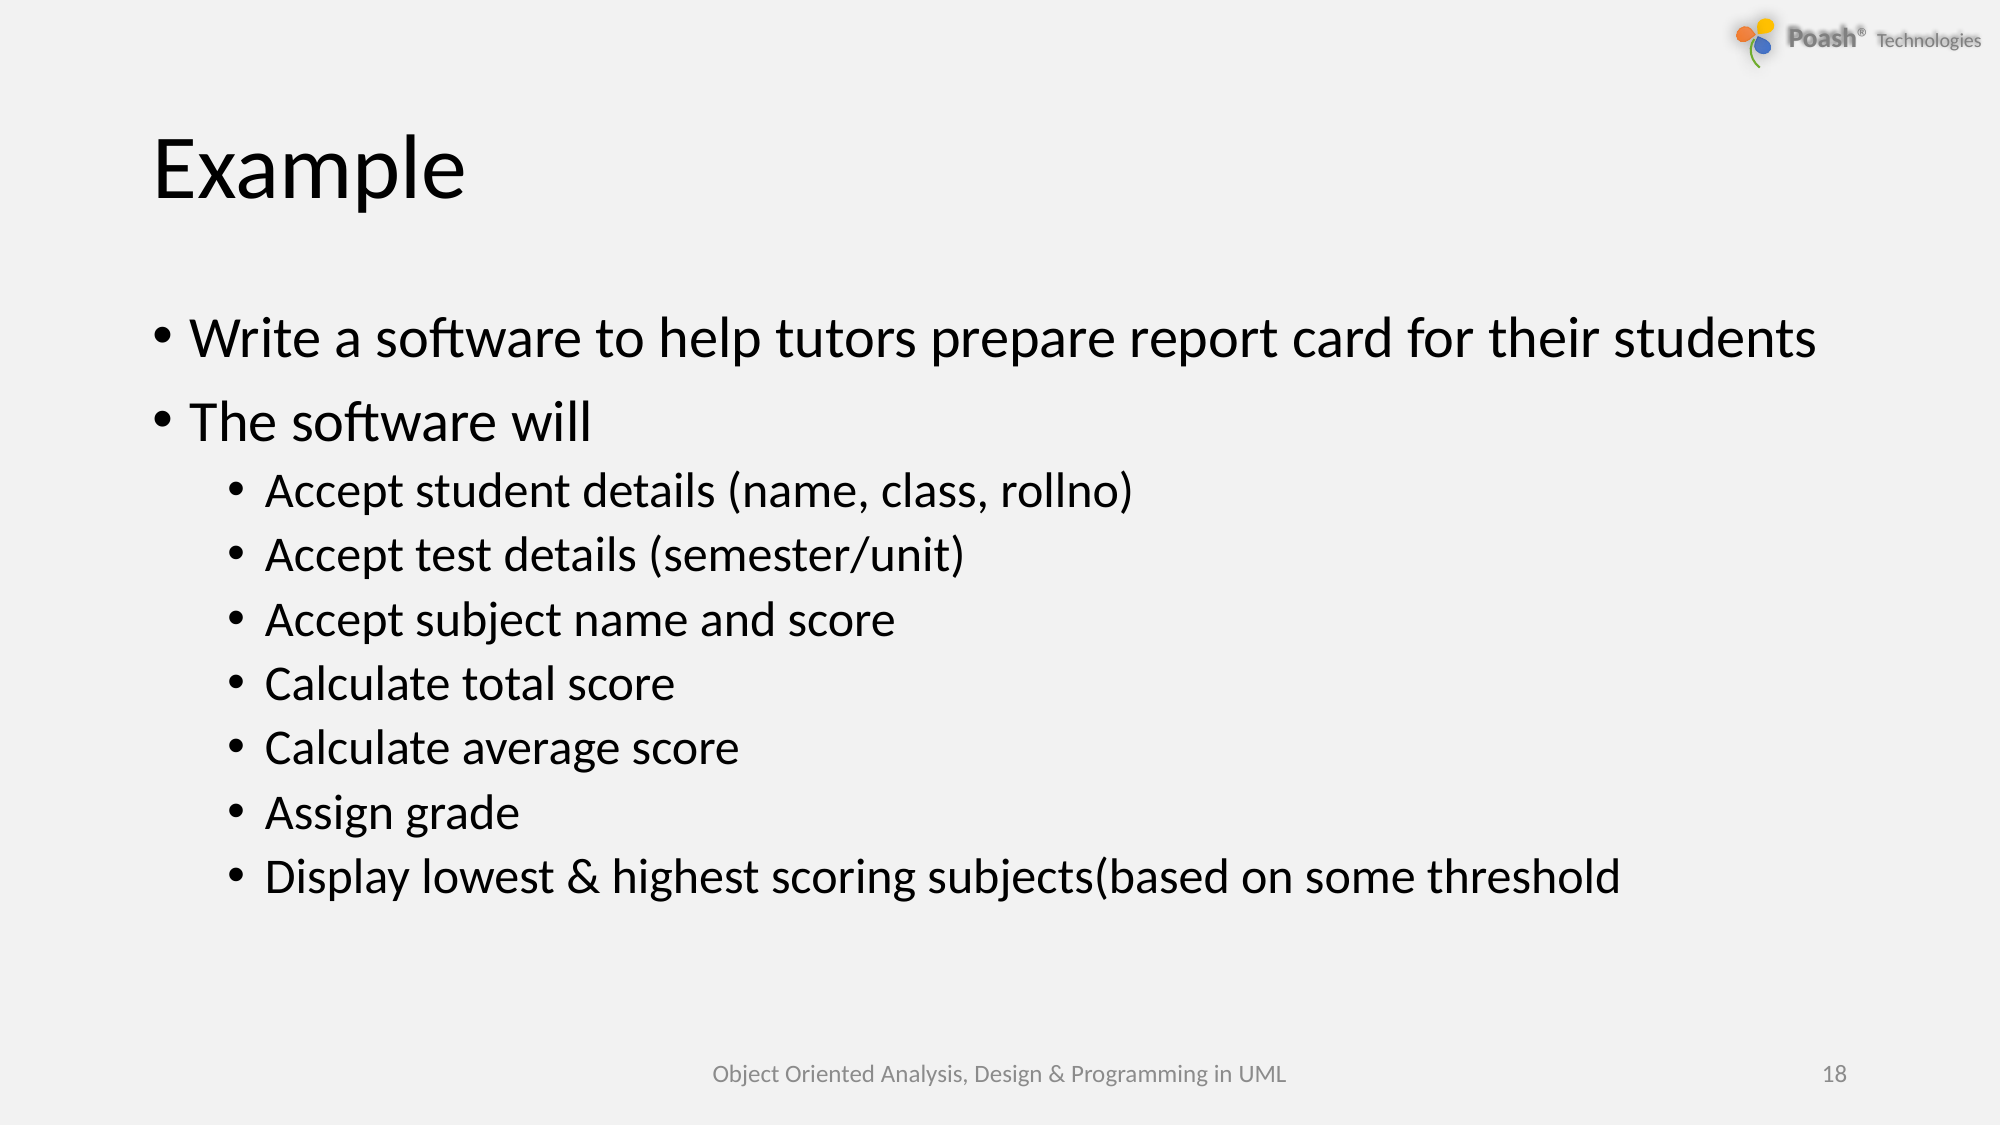

# Example
Write a software to help tutors prepare report card for their students
The software will
Accept student details (name, class, rollno)
Accept test details (semester/unit)
Accept subject name and score
Calculate total score
Calculate average score
Assign grade
Display lowest & highest scoring subjects(based on some threshold
Object Oriented Analysis, Design & Programming in UML
18